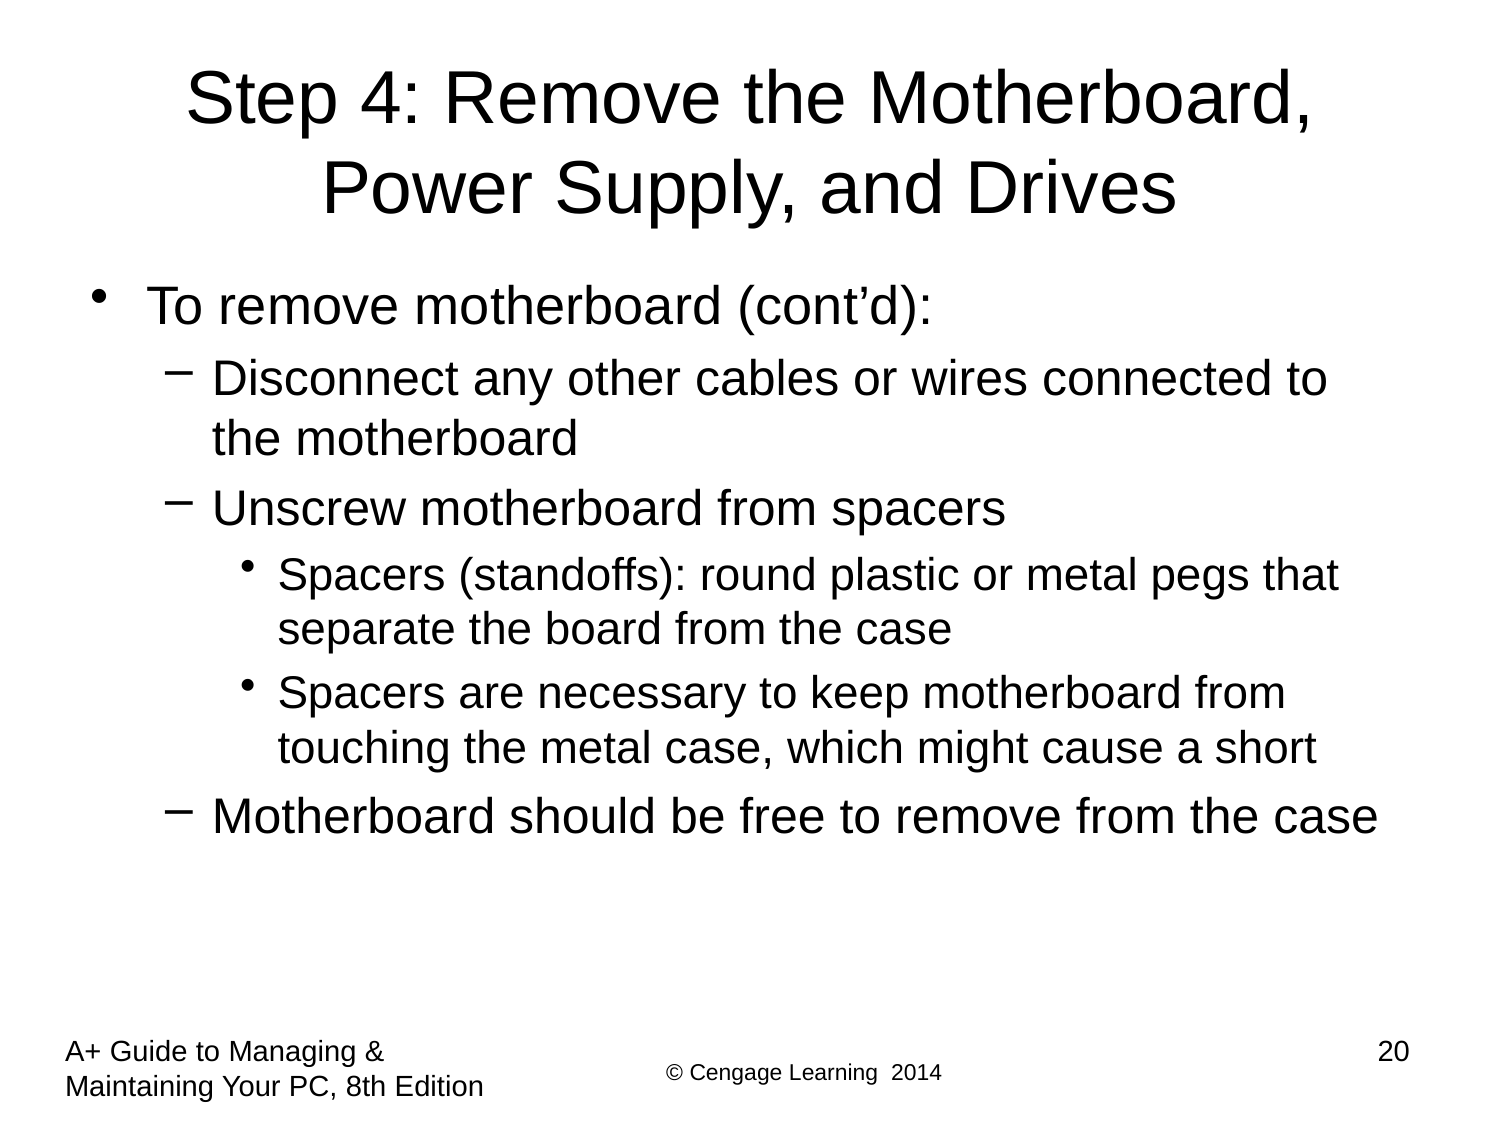

# Step 4: Remove the Motherboard, Power Supply, and Drives
To remove motherboard (cont’d):
Disconnect any other cables or wires connected to the motherboard
Unscrew motherboard from spacers
Spacers (standoffs): round plastic or metal pegs that separate the board from the case
Spacers are necessary to keep motherboard from touching the metal case, which might cause a short
Motherboard should be free to remove from the case
20
A+ Guide to Managing & Maintaining Your PC, 8th Edition